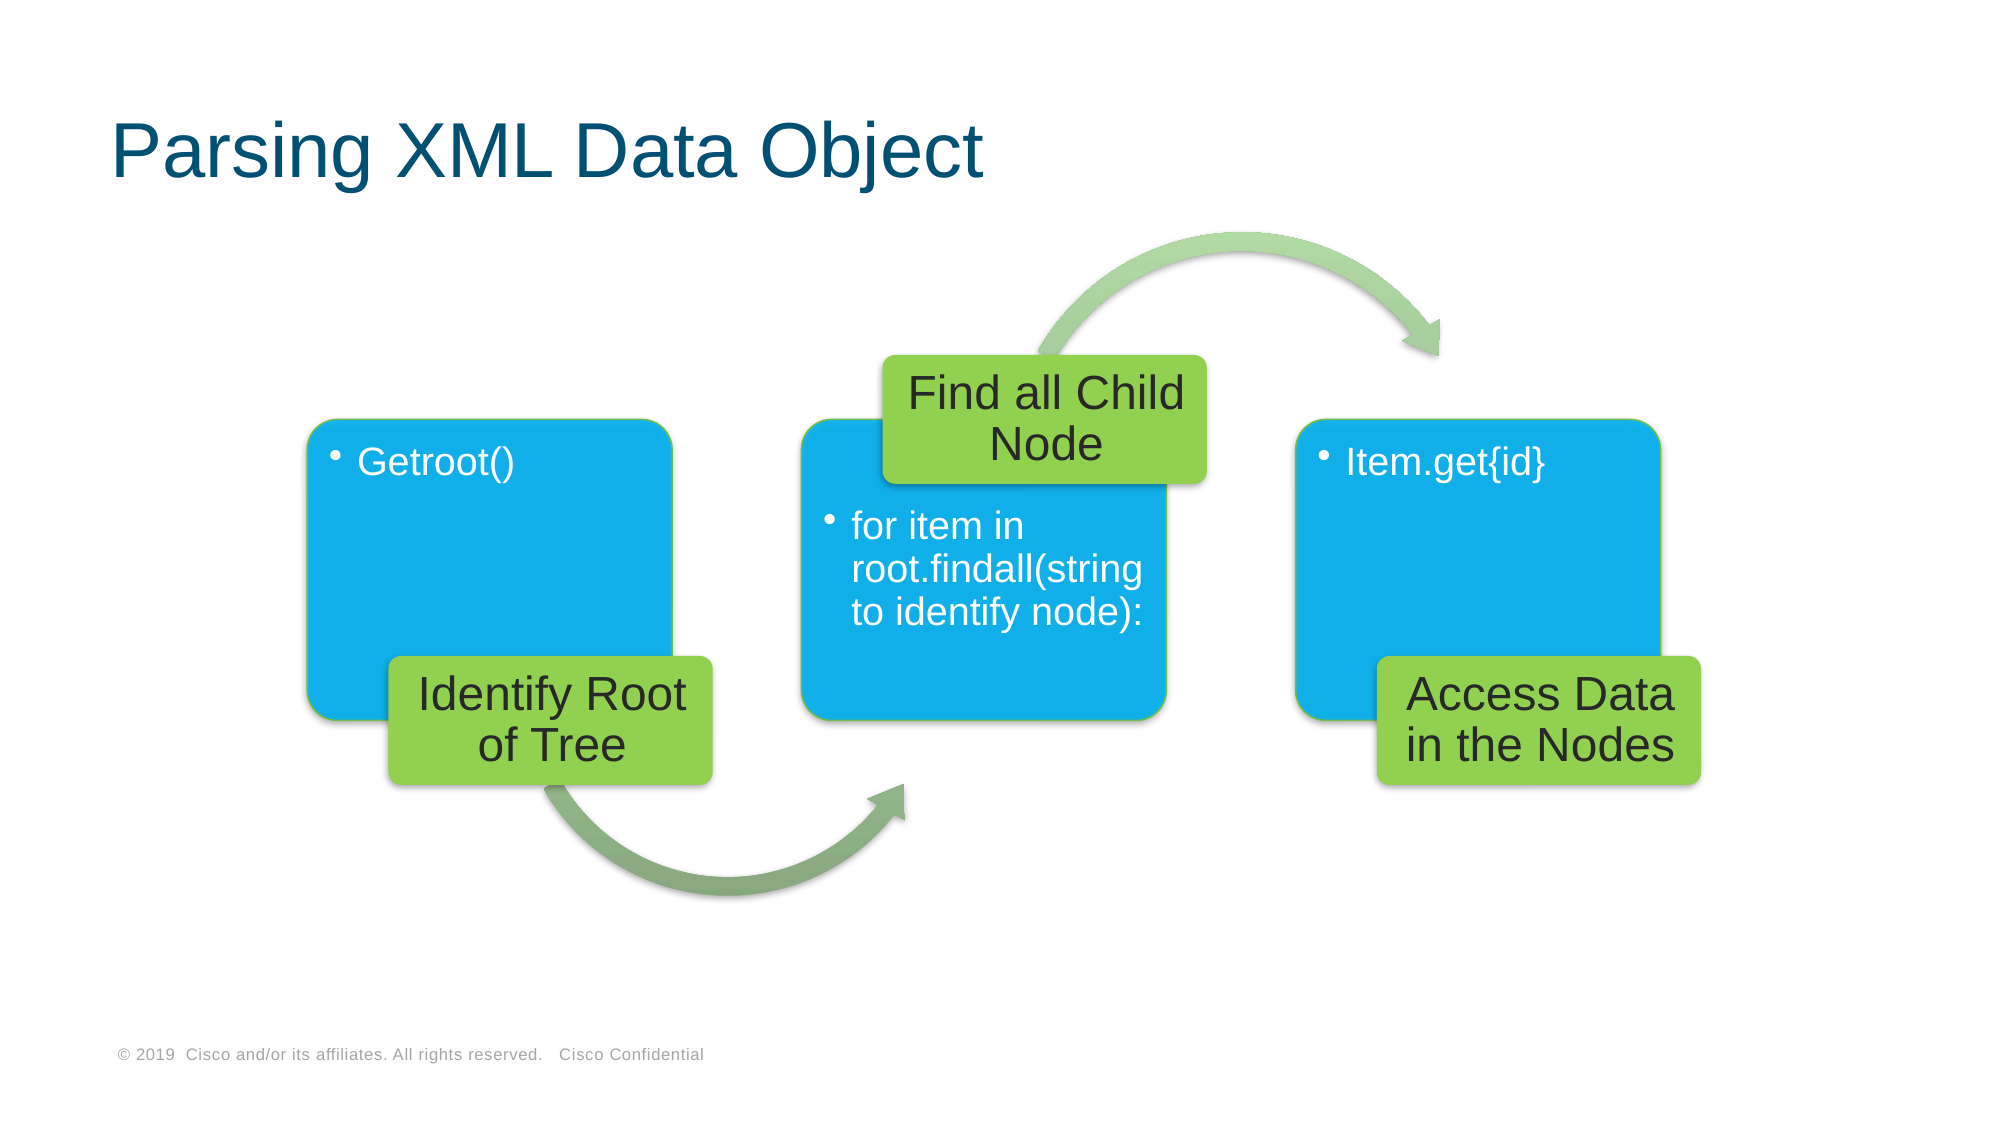

# Parsing XML Data Object
Getroot()
Identify Root of Tree
for item in root.findall(string to identify node):
Find all Child Node
Item.get{id}
Access Data in the Nodes